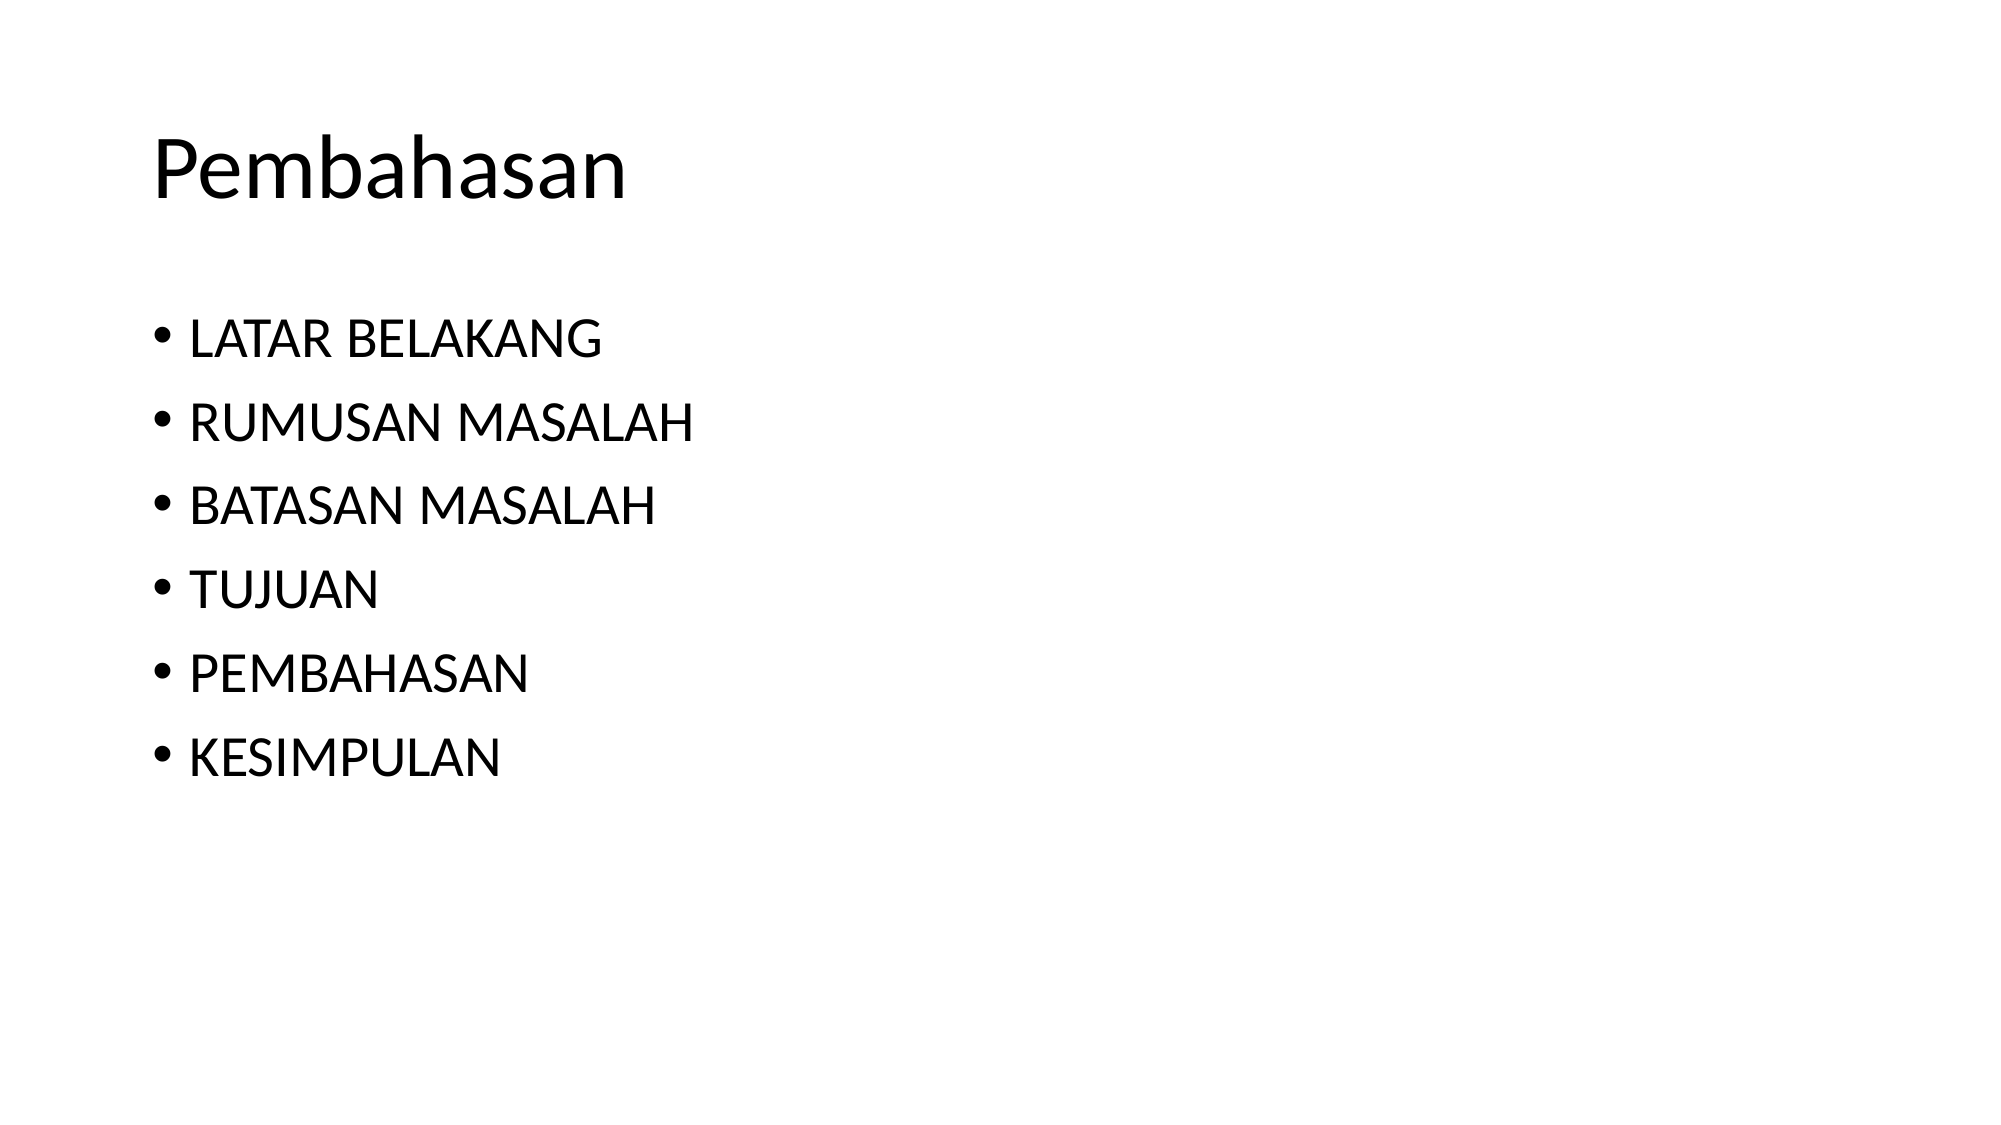

# Pembahasan
LATAR BELAKANG
RUMUSAN MASALAH
BATASAN MASALAH
TUJUAN
PEMBAHASAN
KESIMPULAN